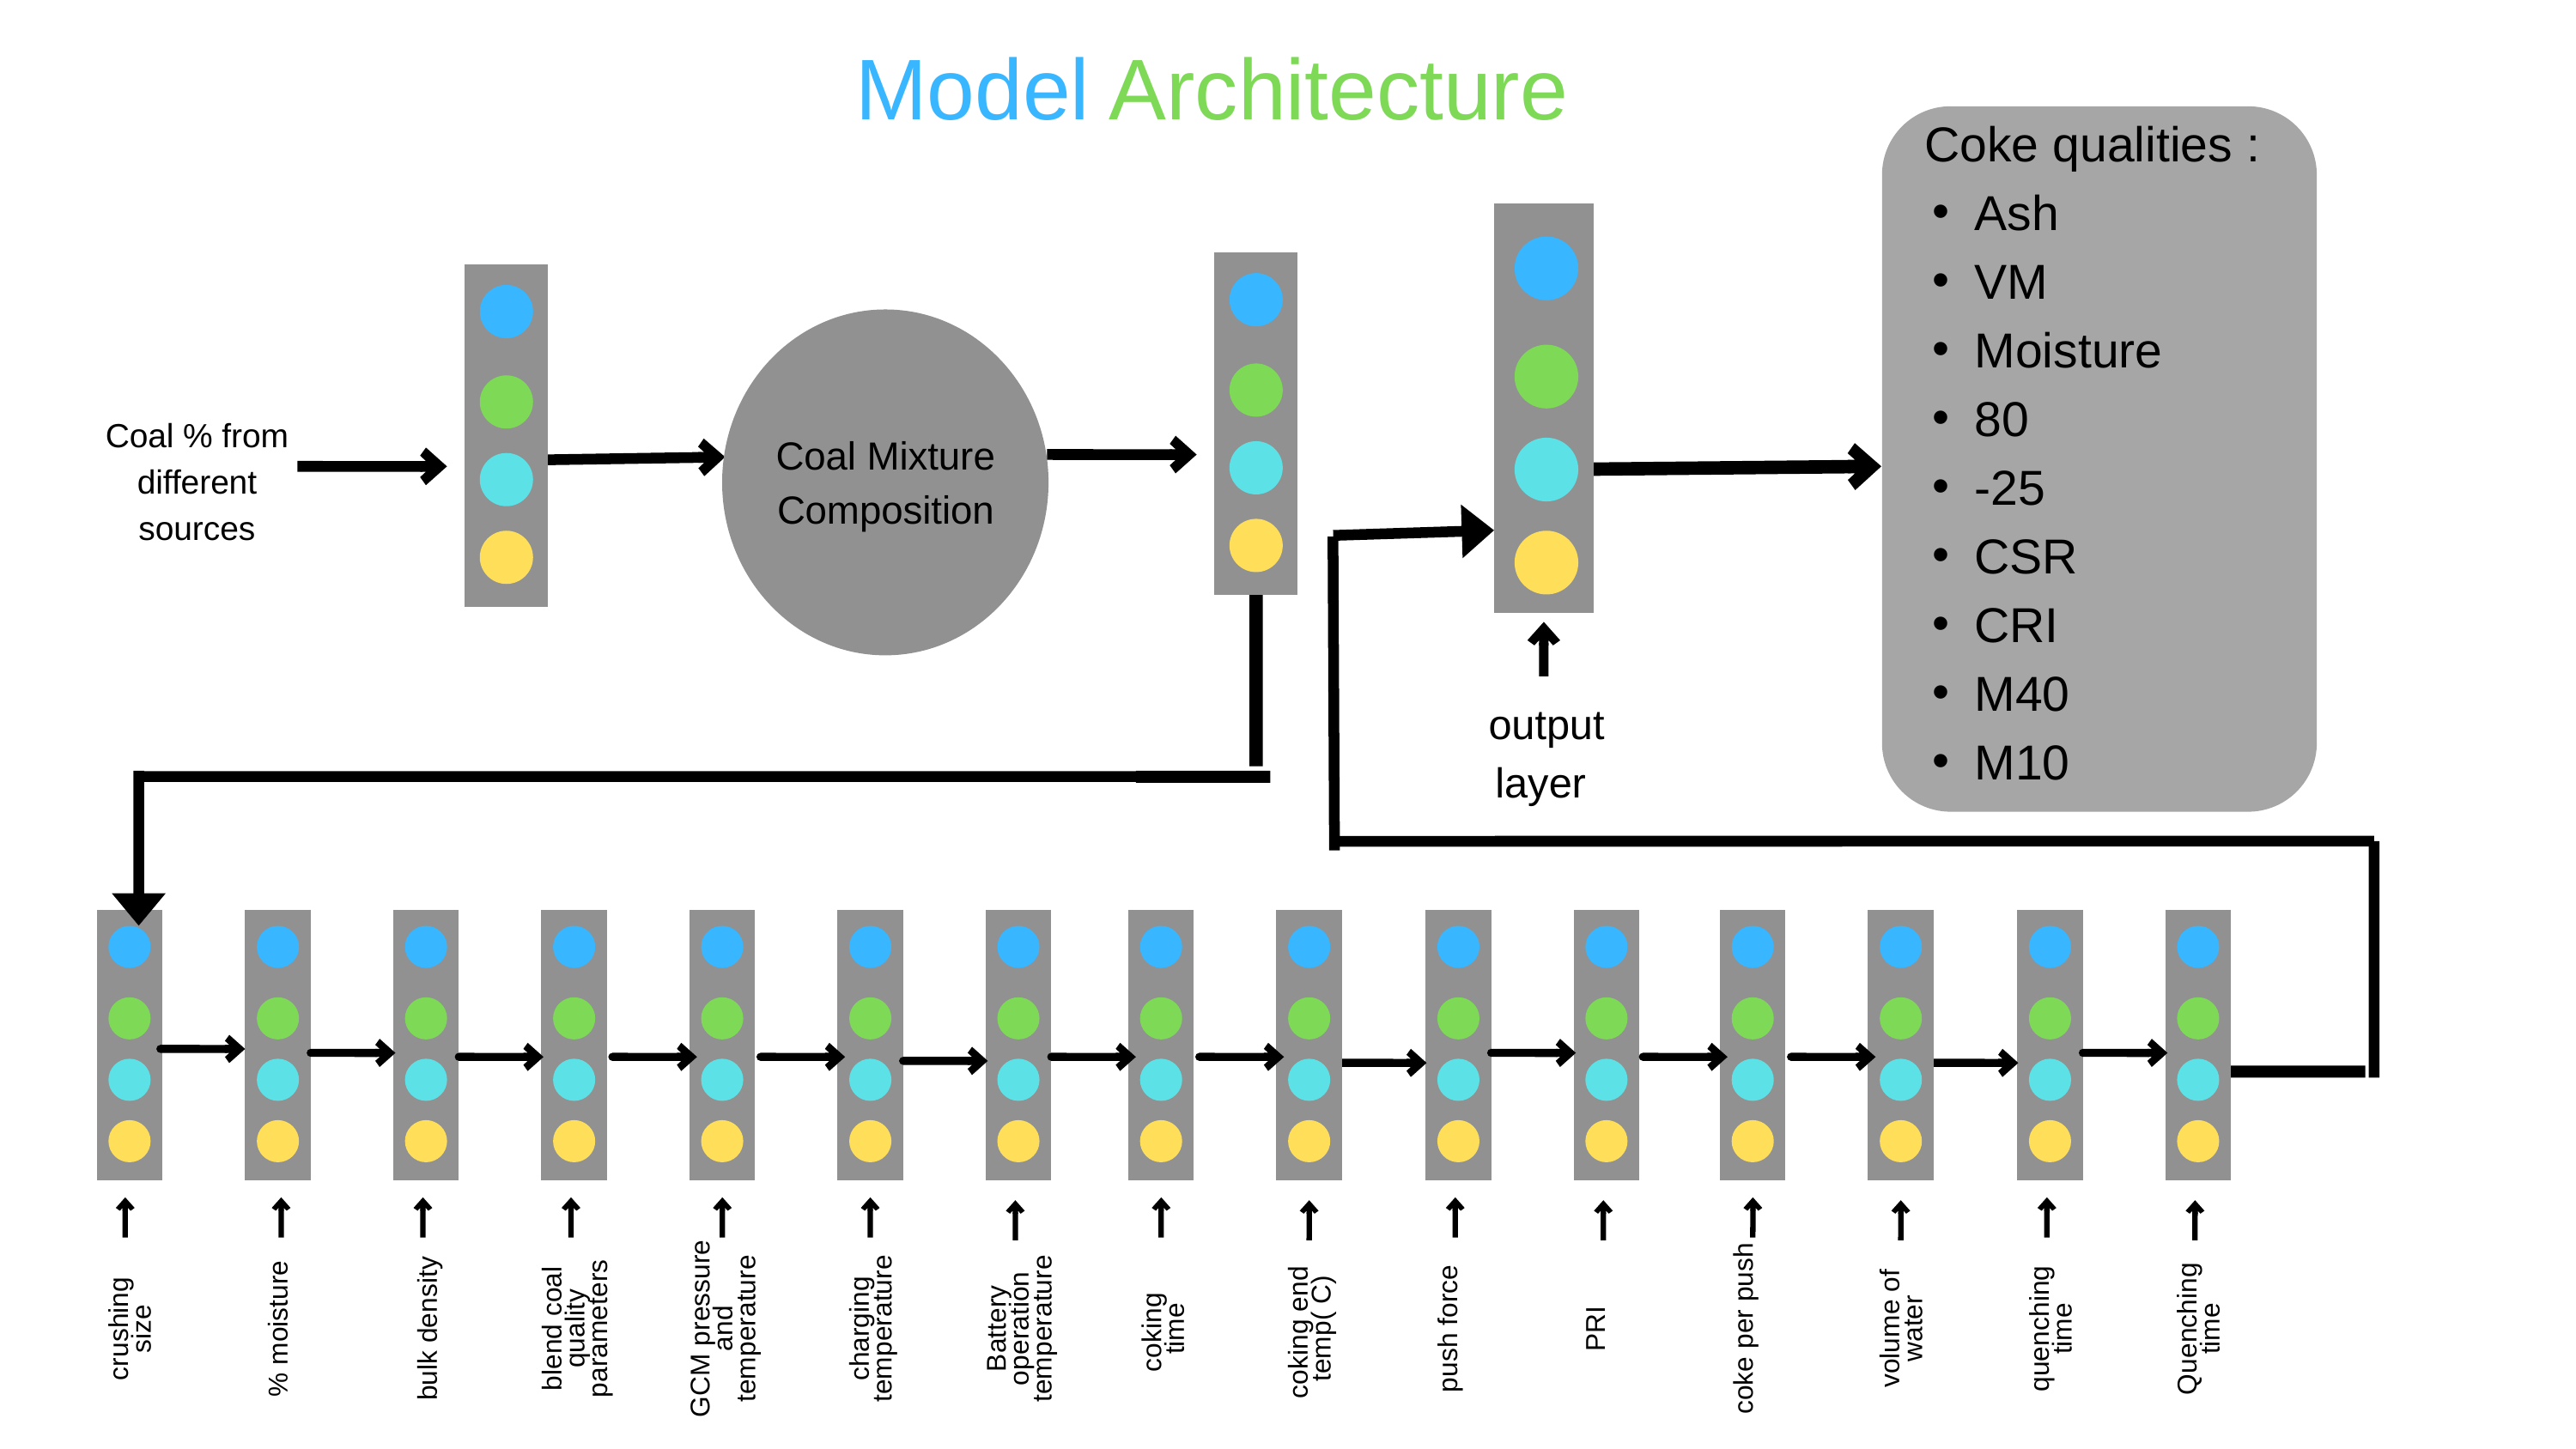

Model Architecture

Coke qualities :
Ash
VM
Moisture
80
-25
CSR
CRI
M40
M10

Coal Mixture Composition

Coal % from different sources

output layer

a

...
...

blend coal quality parameters
GCM pressure and temperature
Battery operation temperature
crushing
size
charging temperature
coking
time
coking end
temp( C)
coke per push
volume of water
quenching time
Quenching time
% moisture
bulk density
push force
PRI